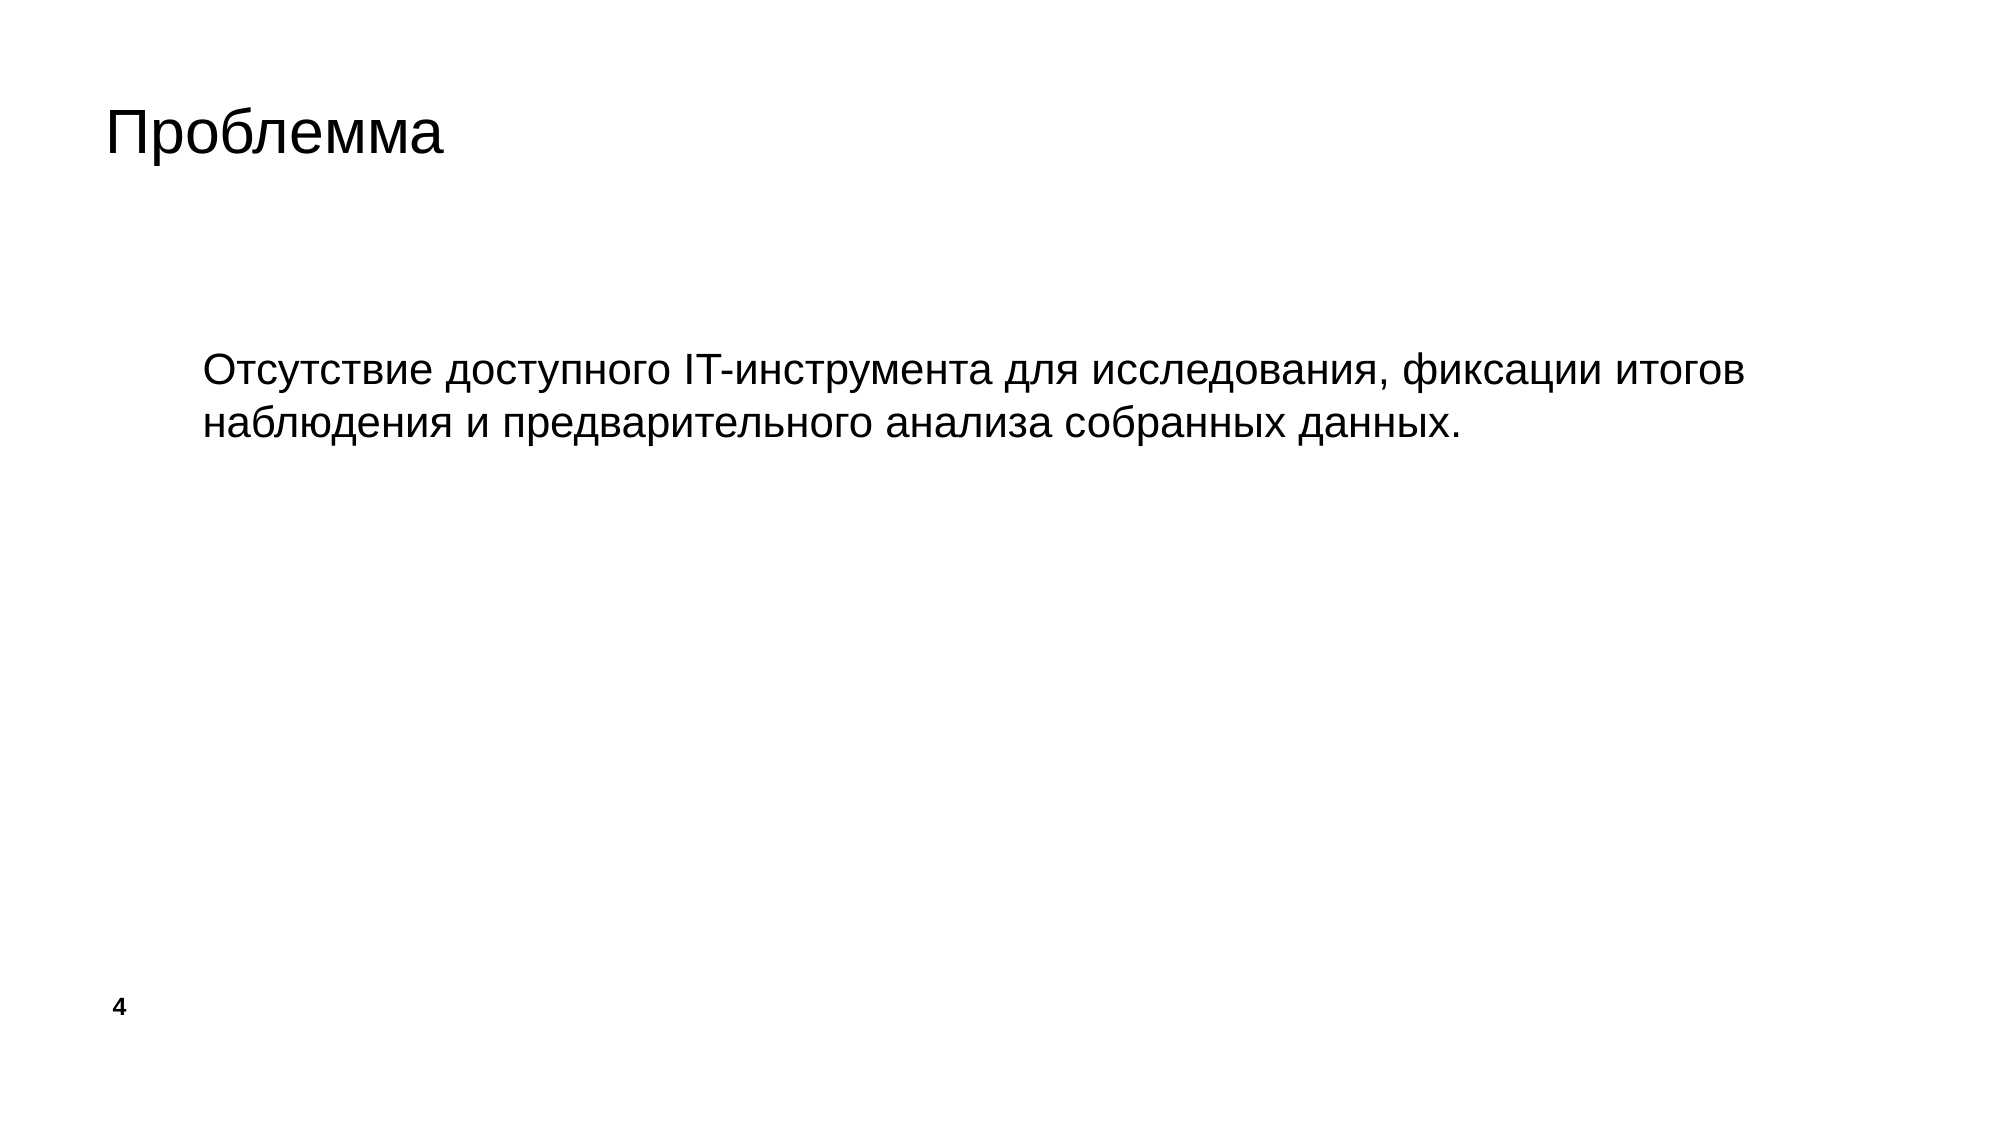

Проблемма
Отсутствие доступного IT-инструмента для исследования, фиксации итогов наблюдения и предварительного анализа собранных данных.